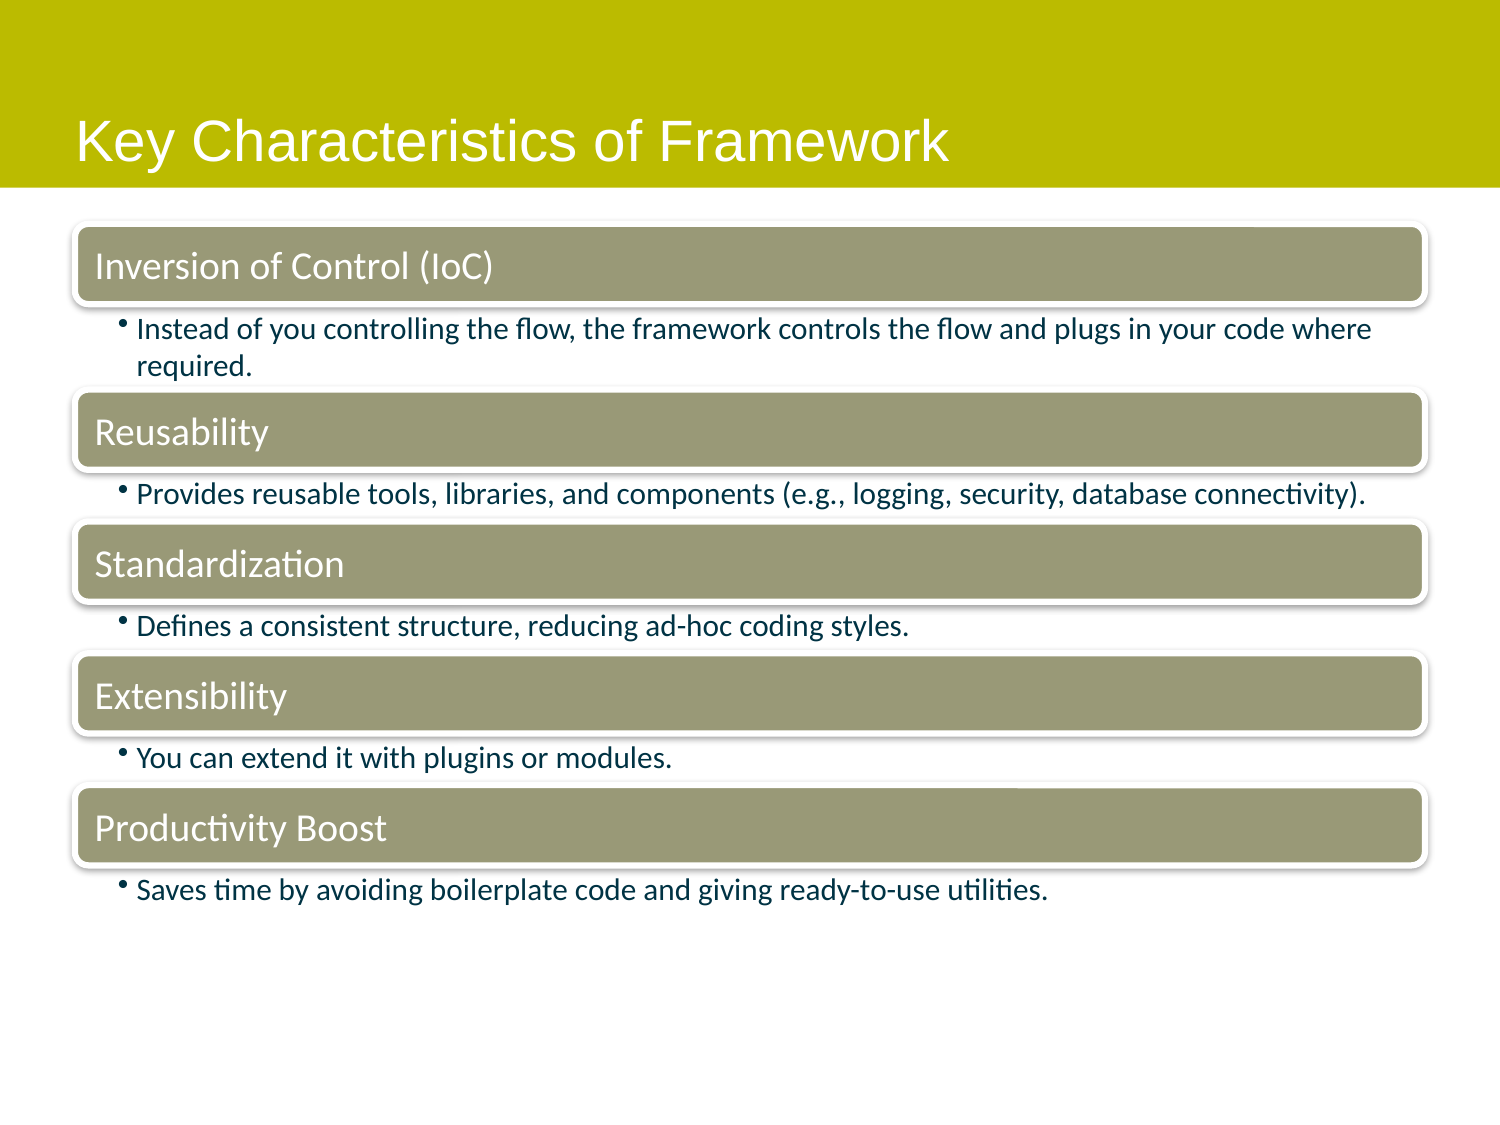

# Key Characteristics of Framework
Inversion of Control (IoC)
Instead of you controlling the flow, the framework controls the flow and plugs in your code where required.
Reusability
Provides reusable tools, libraries, and components (e.g., logging, security, database connectivity).
Standardization
Defines a consistent structure, reducing ad-hoc coding styles.
Extensibility
You can extend it with plugins or modules.
Productivity Boost
Saves time by avoiding boilerplate code and giving ready-to-use utilities.